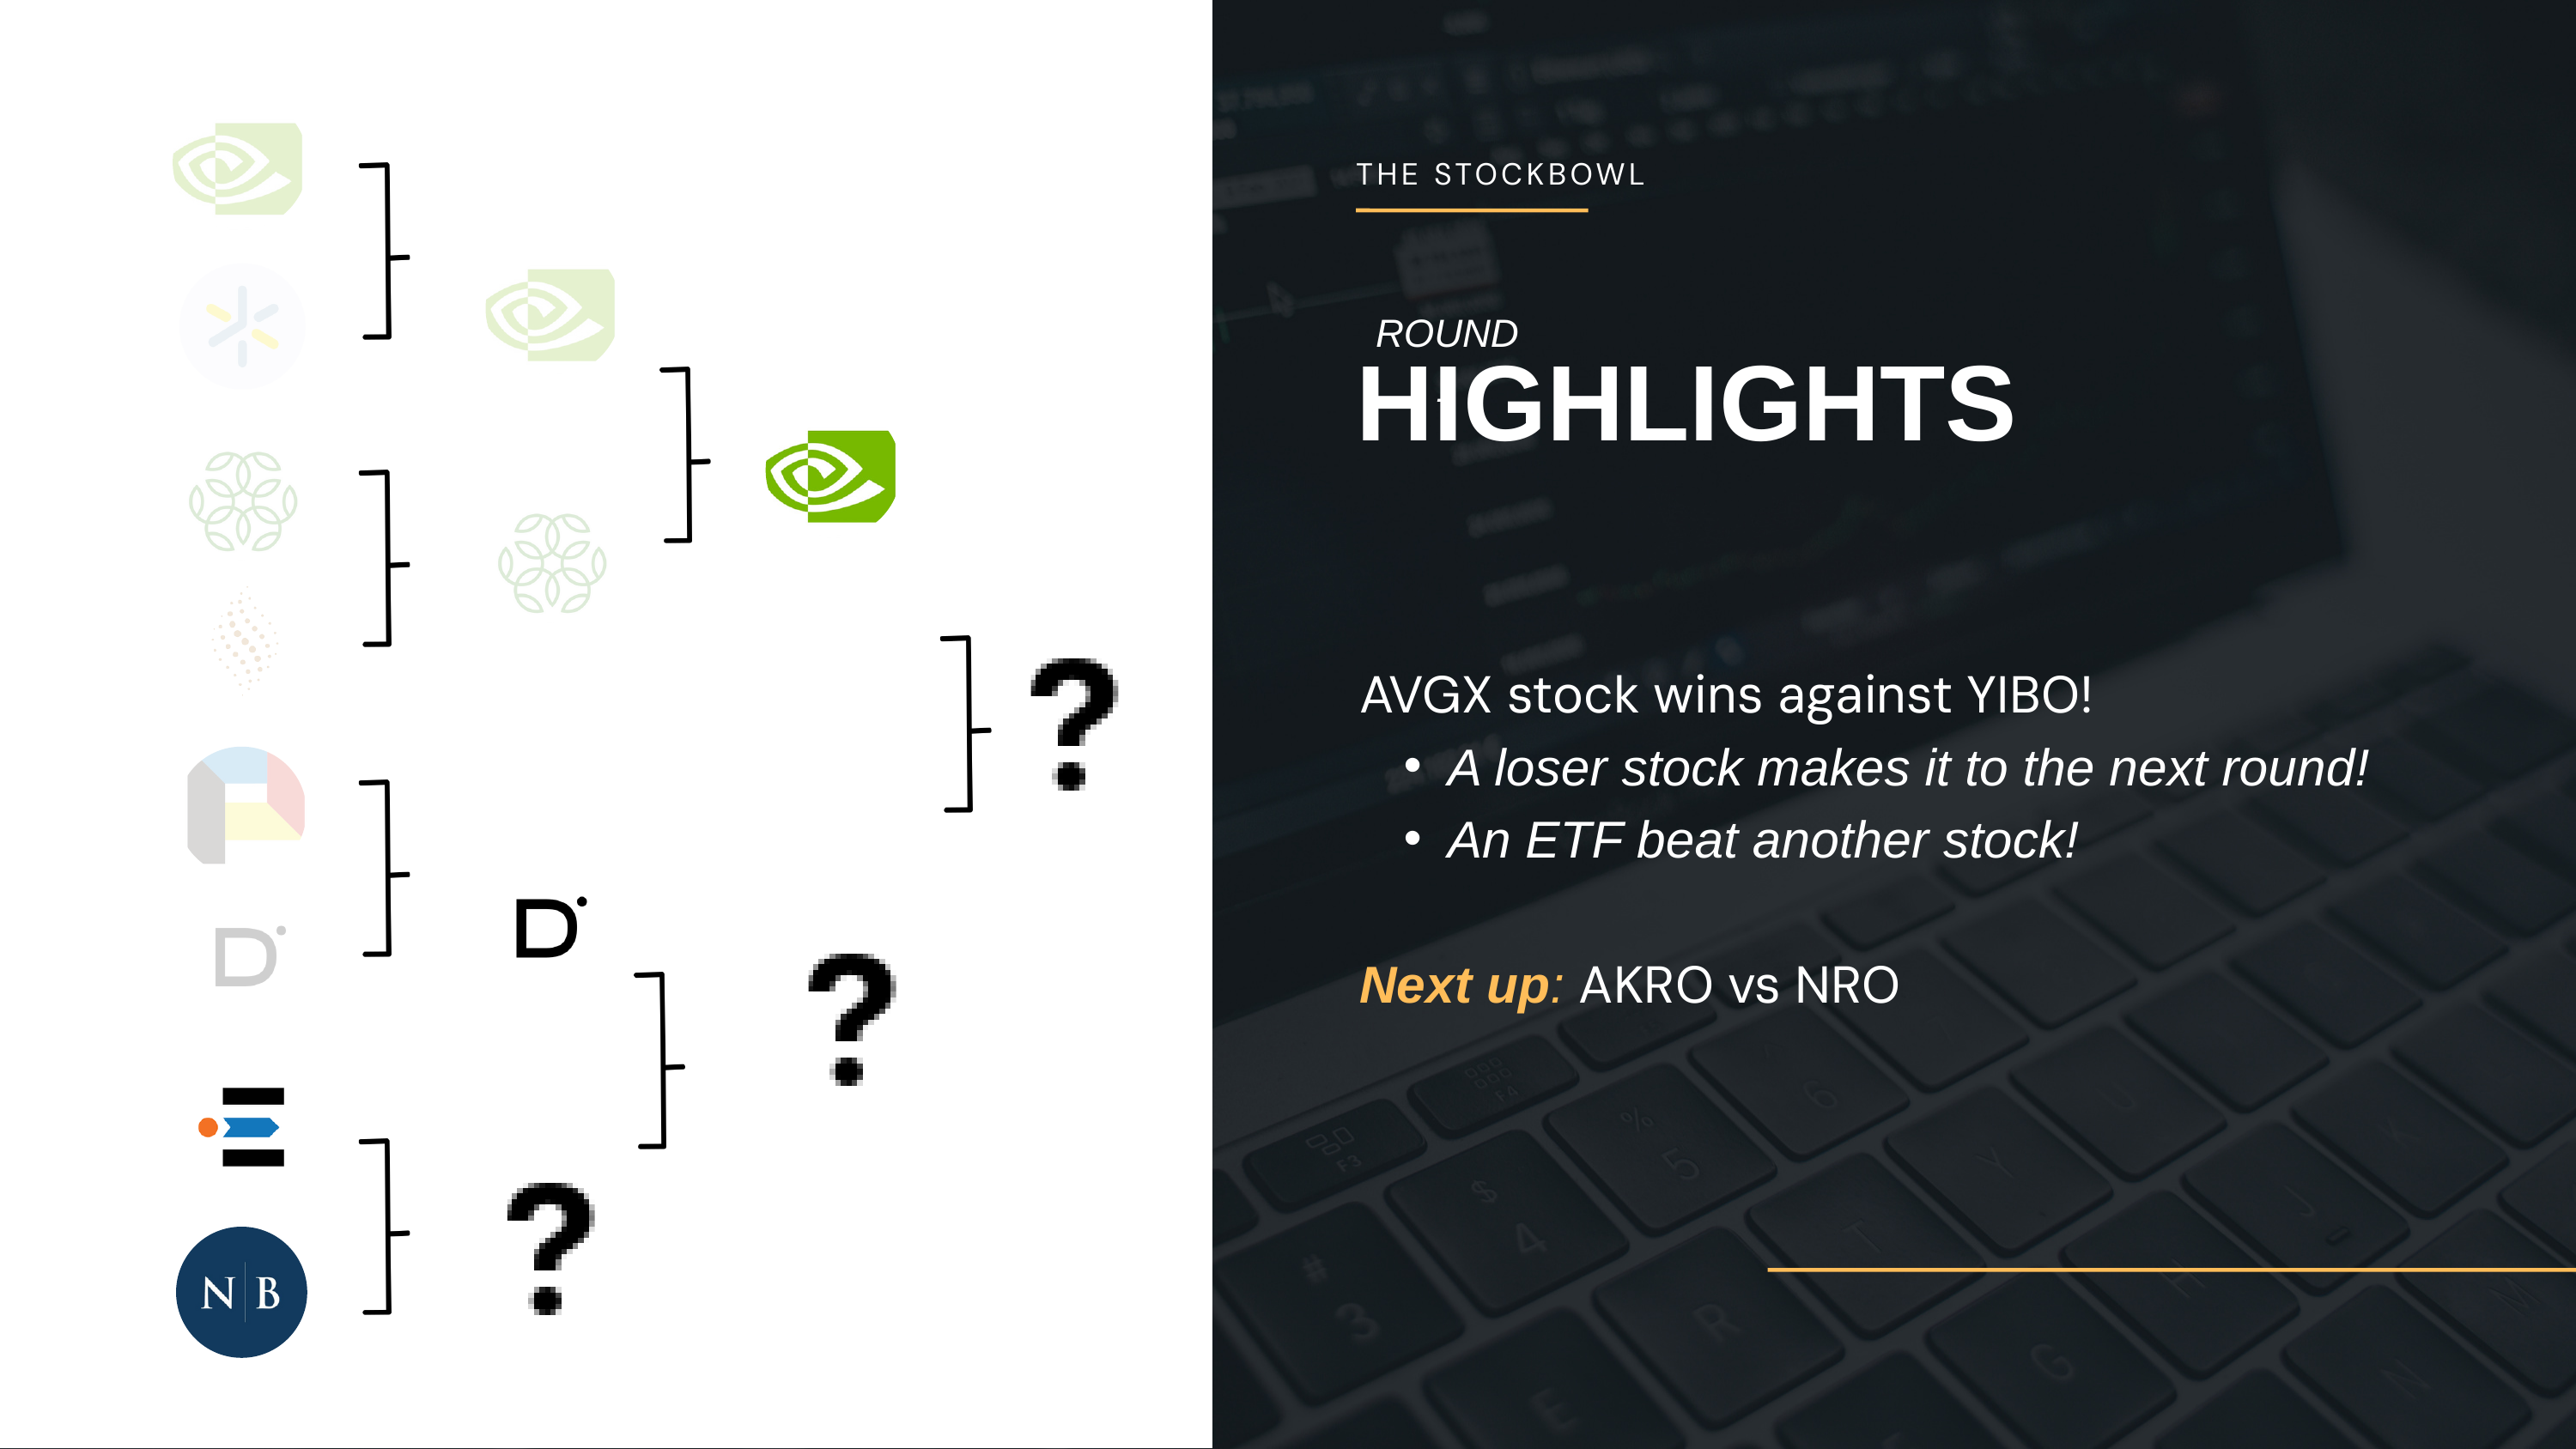

THE STOCKBOWL

ROUND 1
HIGHLIGHTS

AVGX stock wins against YIBO!
A loser stock makes it to the next round!
An ETF beat another stock!

Next up: AKRO vs NRO